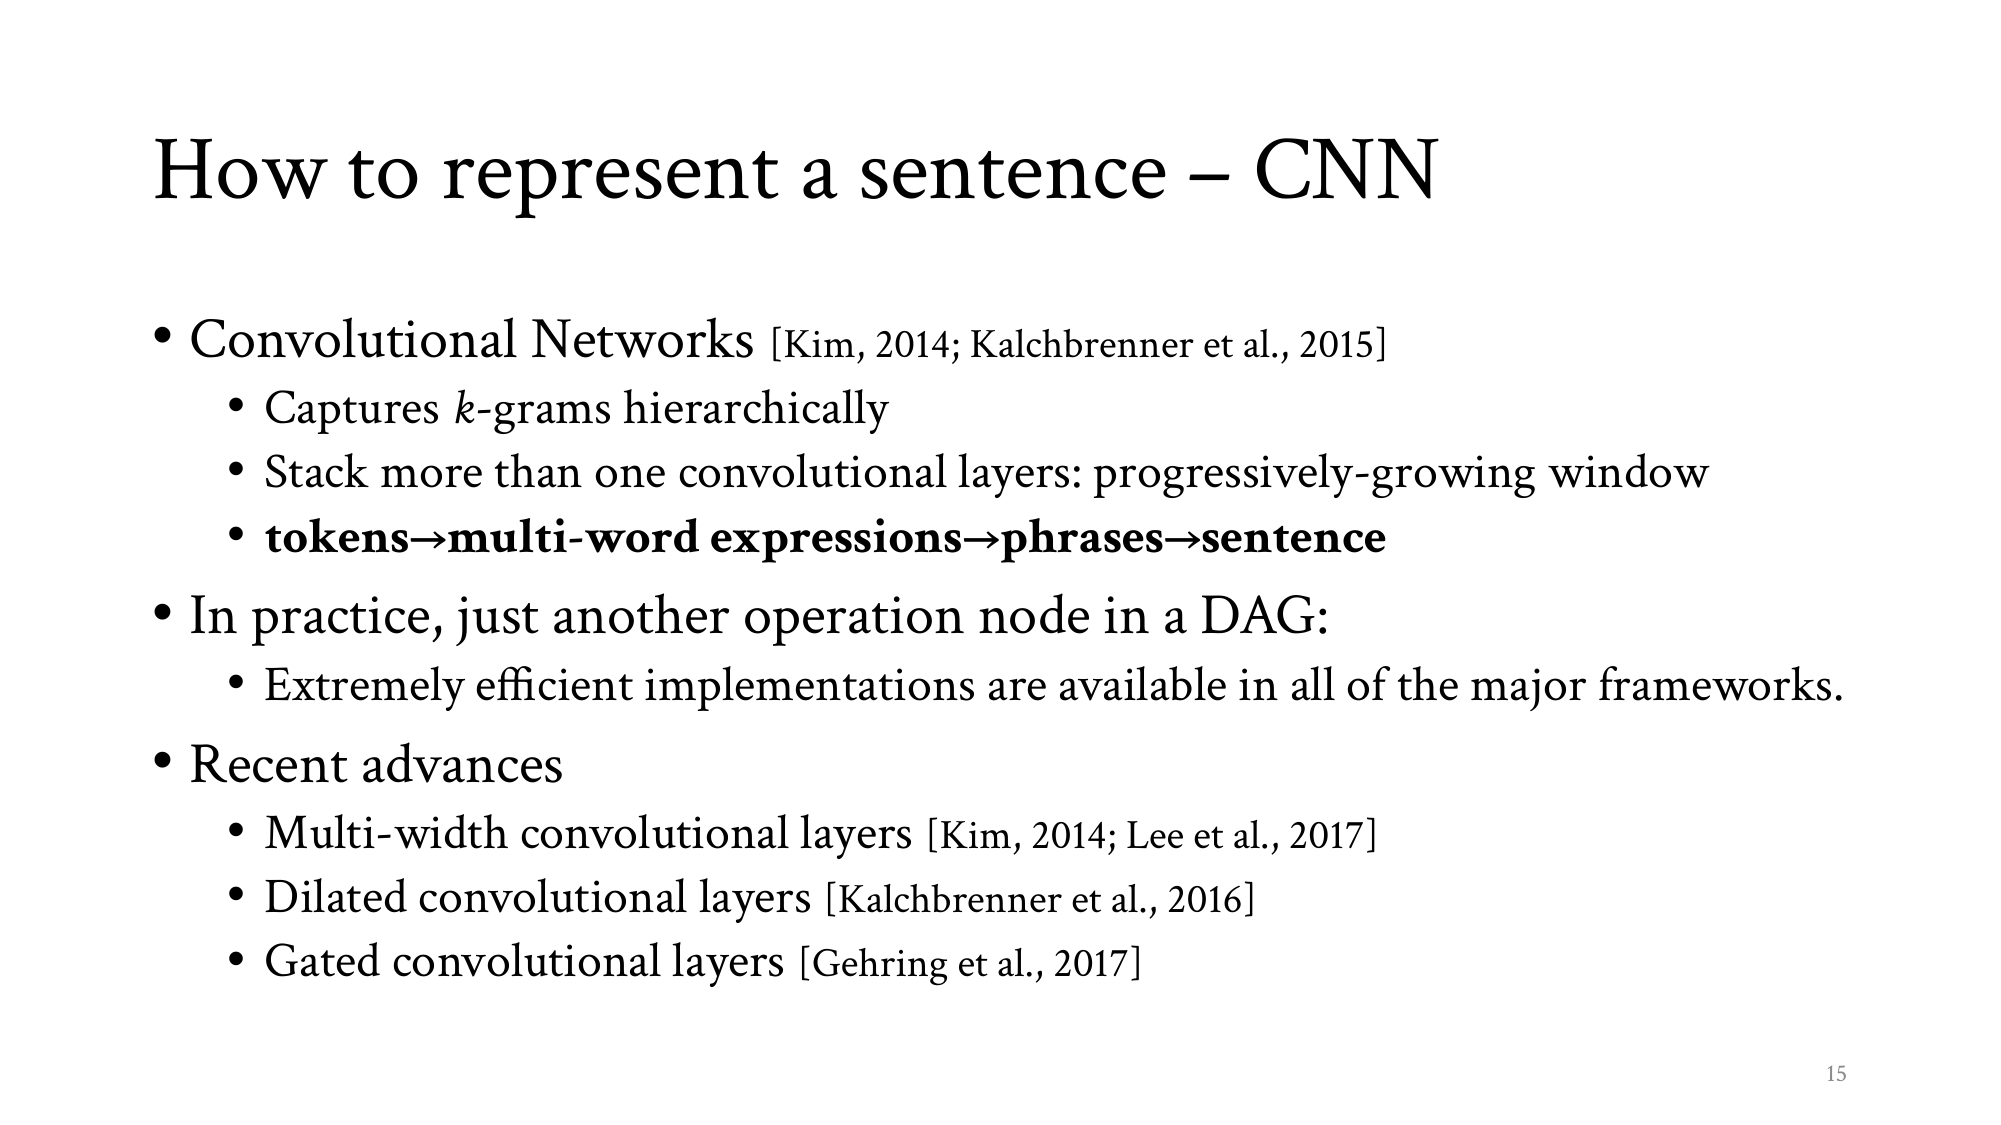

# How to represent a sentence – CNN
Convolutional Networks [Kim, 2014; Kalchbrenner et al., 2015]
Captures k-grams hierarchically
Stack more than one convolutional layers: progressively-growing window
tokens→multi-word expressions→phrases→sentence
In practice, just another operation node in a DAG:
Extremely efficient implementations are available in all of the major frameworks.
Recent advances
Multi-width convolutional layers [Kim, 2014; Lee et al., 2017]
Dilated convolutional layers [Kalchbrenner et al., 2016]
Gated convolutional layers [Gehring et al., 2017]

15